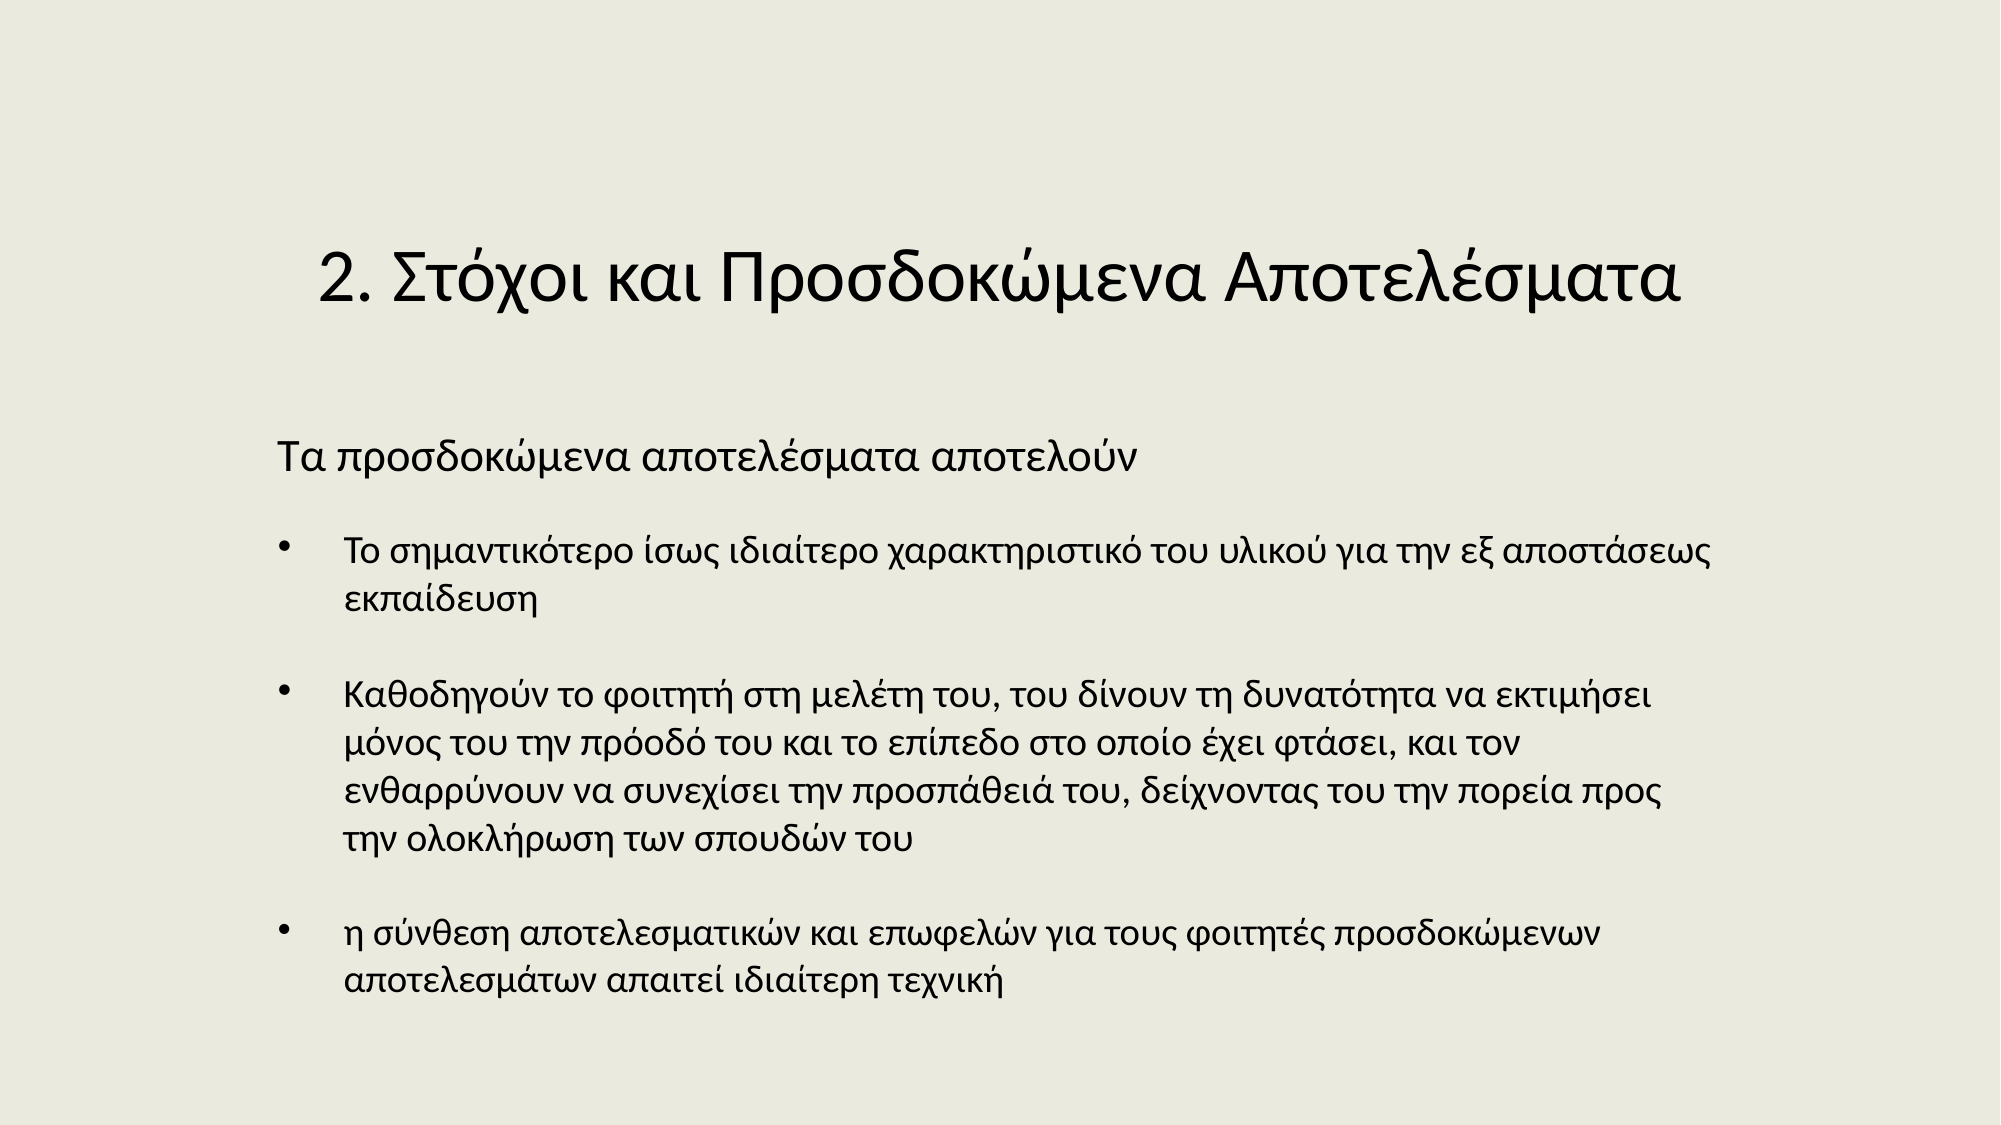

2. Στόχοι και Προσδοκώμενα Αποτελέσματα

Τα προσδοκώμενα αποτελέσματα αποτελούν

Το σημαντικότερο ίσως ιδιαίτερο χαρακτηριστικό του υλικού για την εξ αποστάσεως εκπαίδευση

Καθοδηγούν το φοιτητή στη μελέτη του, του δίνουν τη δυνατότητα να εκτιμήσει μόνος του την πρόοδό του και το επίπεδο στο οποίο έχει φτάσει, και τον ενθαρρύνουν να συνεχίσει την προσπάθειά του, δείχνοντας του την πορεία προς την ολοκλήρωση των σπουδών του

η σύνθεση αποτελεσματικών και επωφελών για τους φοιτητές προσδοκώμενων αποτελεσμάτων απαιτεί ιδιαίτερη τεχνική